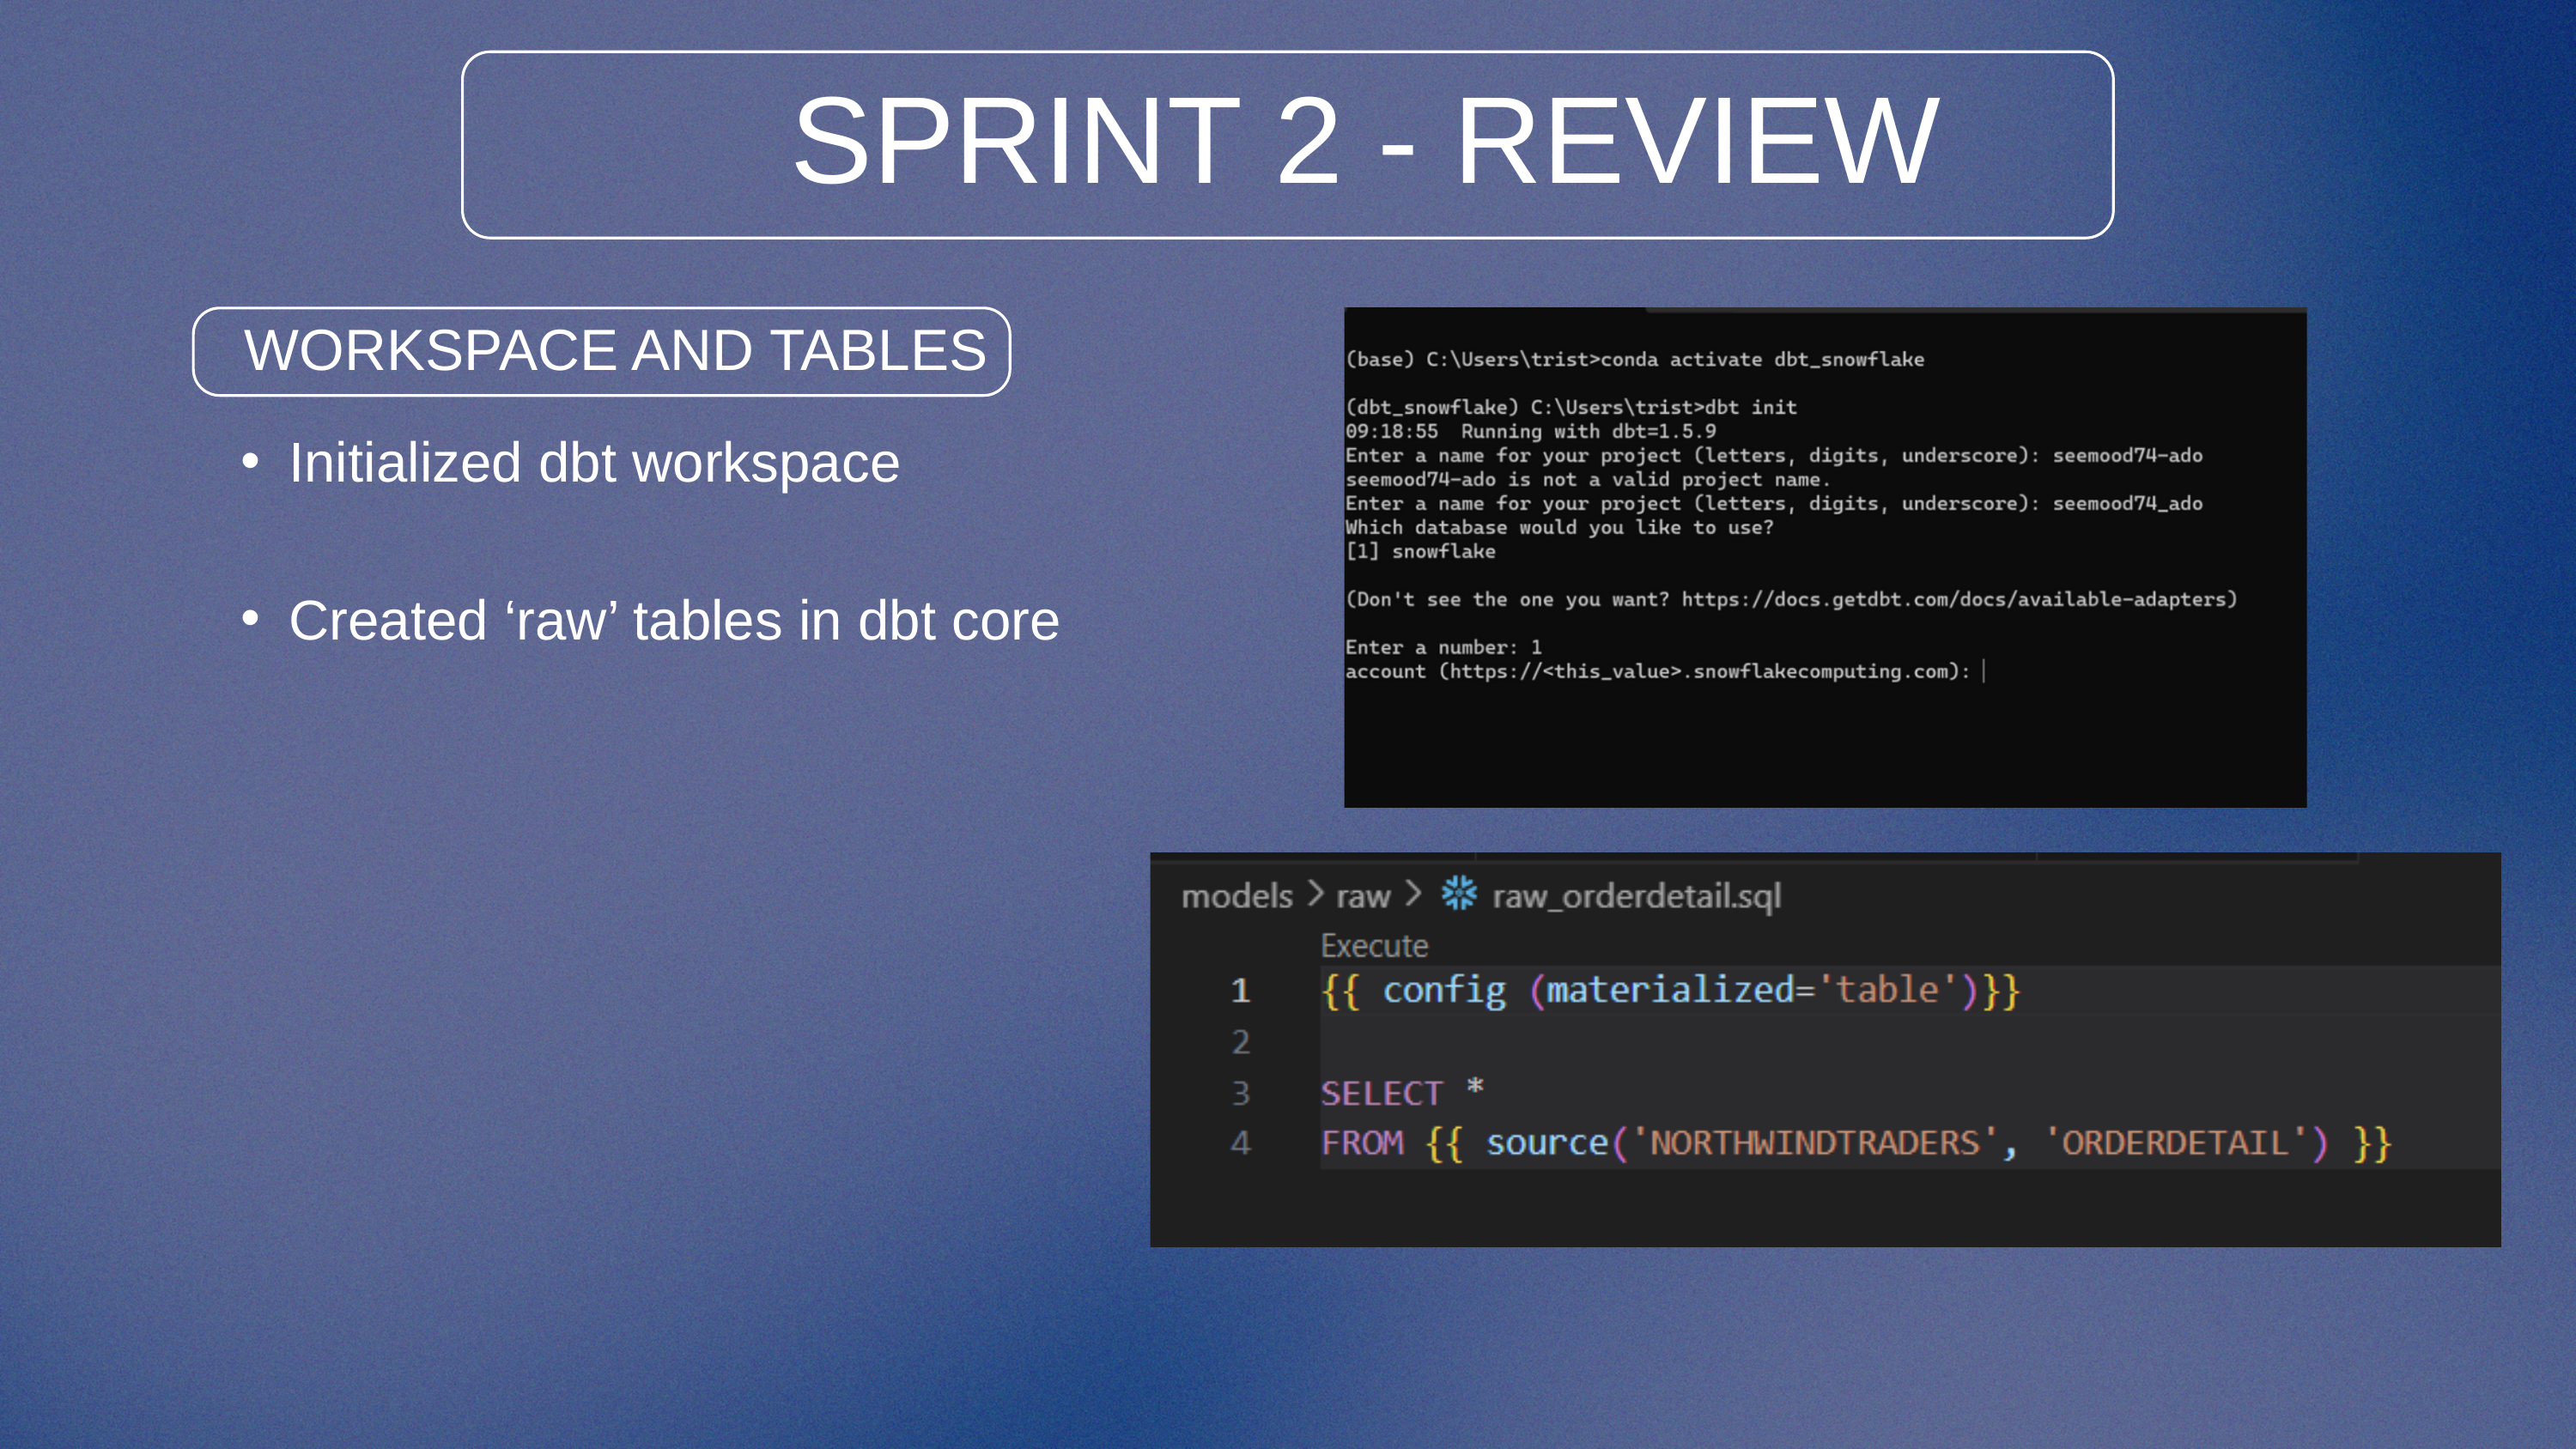

SPRINT 2 - REVIEW

WORKSPACE AND TABLES
Initialized dbt workspace

Created ‘raw’ tables in dbt core